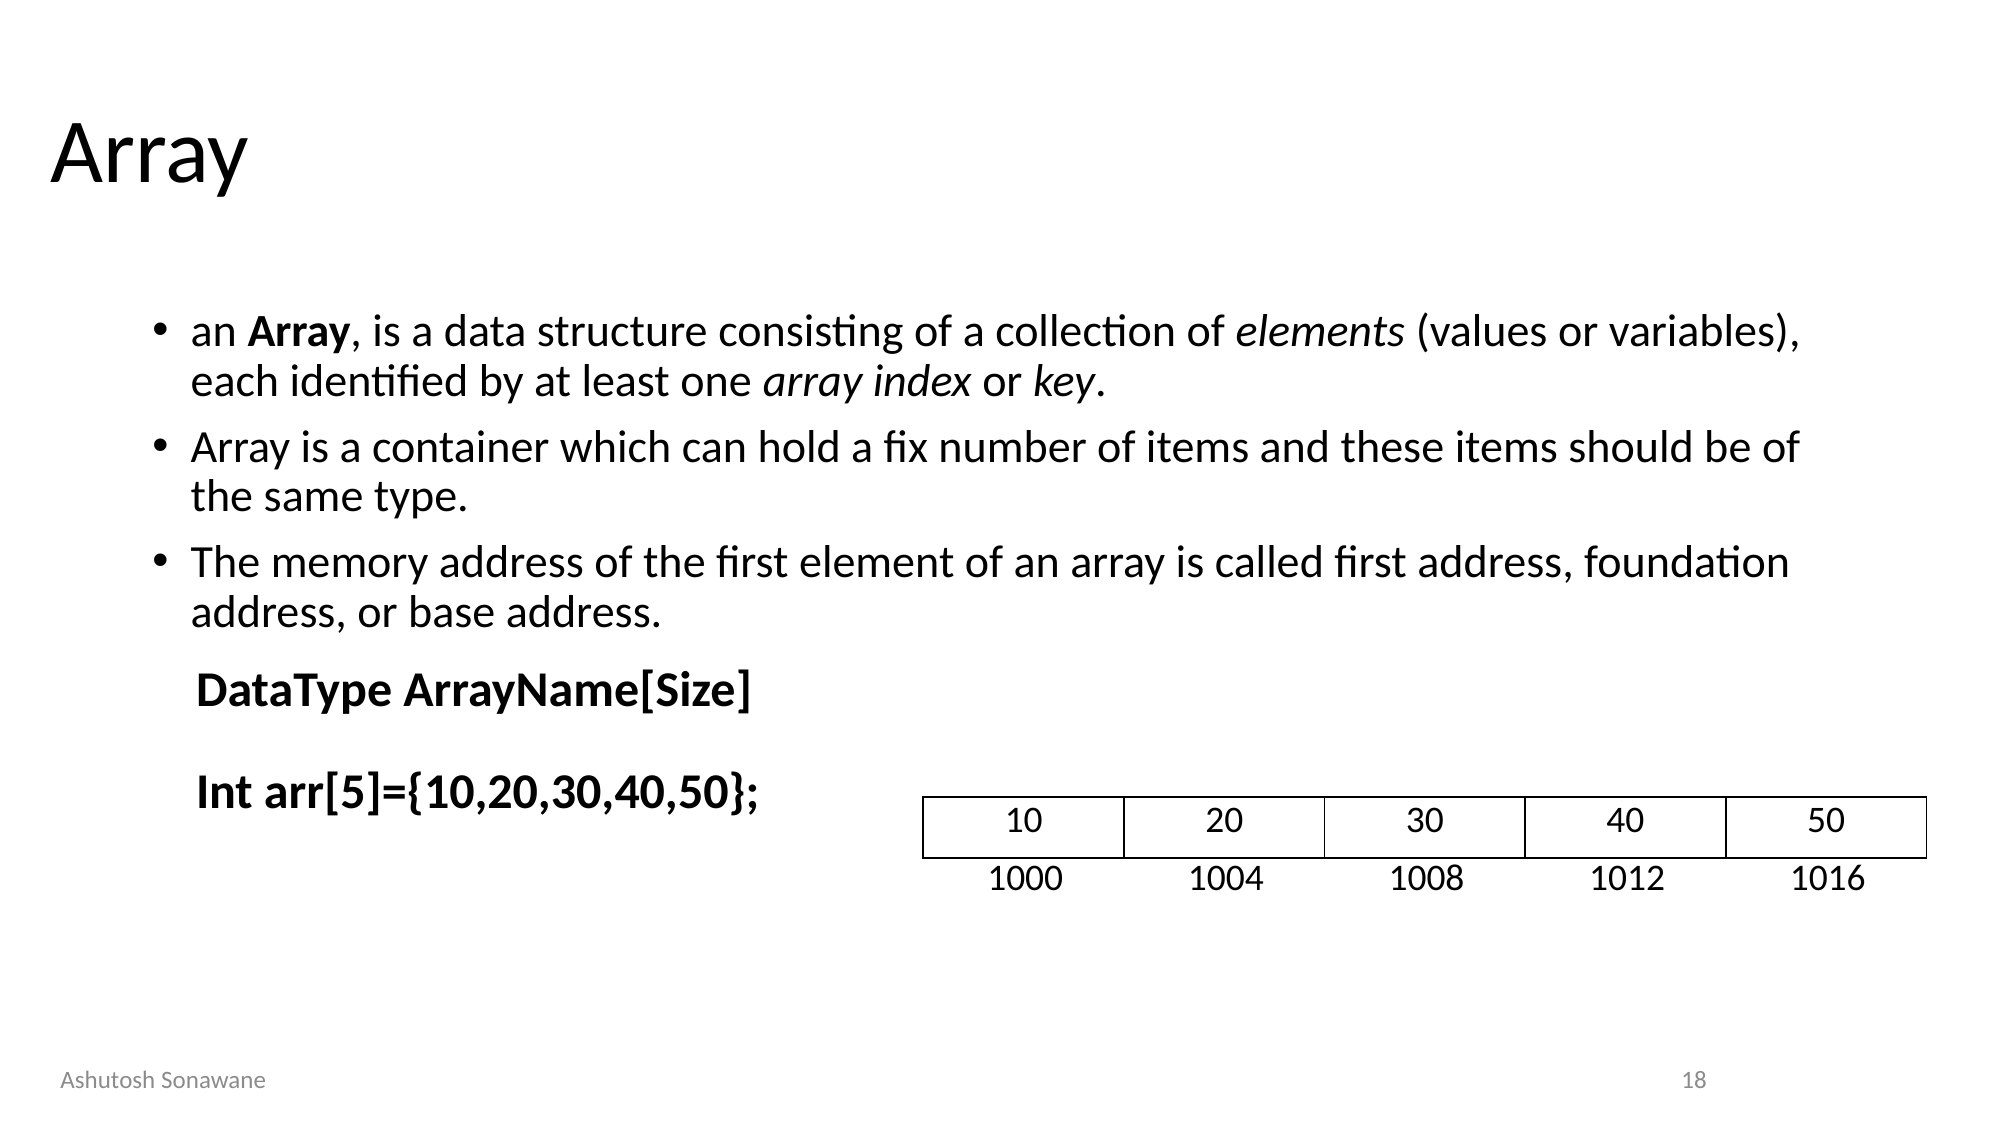

# Array
an Array, is a data structure consisting of a collection of elements (values or variables), each identified by at least one array index or key.
Array is a container which can hold a fix number of items and these items should be of the same type.
The memory address of the first element of an array is called first address, foundation address, or base address.
DataType ArrayName[Size]
Int arr[5]={10,20,30,40,50};
| 10 | 20 | 30 | 40 | 50 |
| --- | --- | --- | --- | --- |
| 1000 | 1004 | 1008 | 1012 | 1016 |
| --- | --- | --- | --- | --- |
Ashutosh Sonawane
18